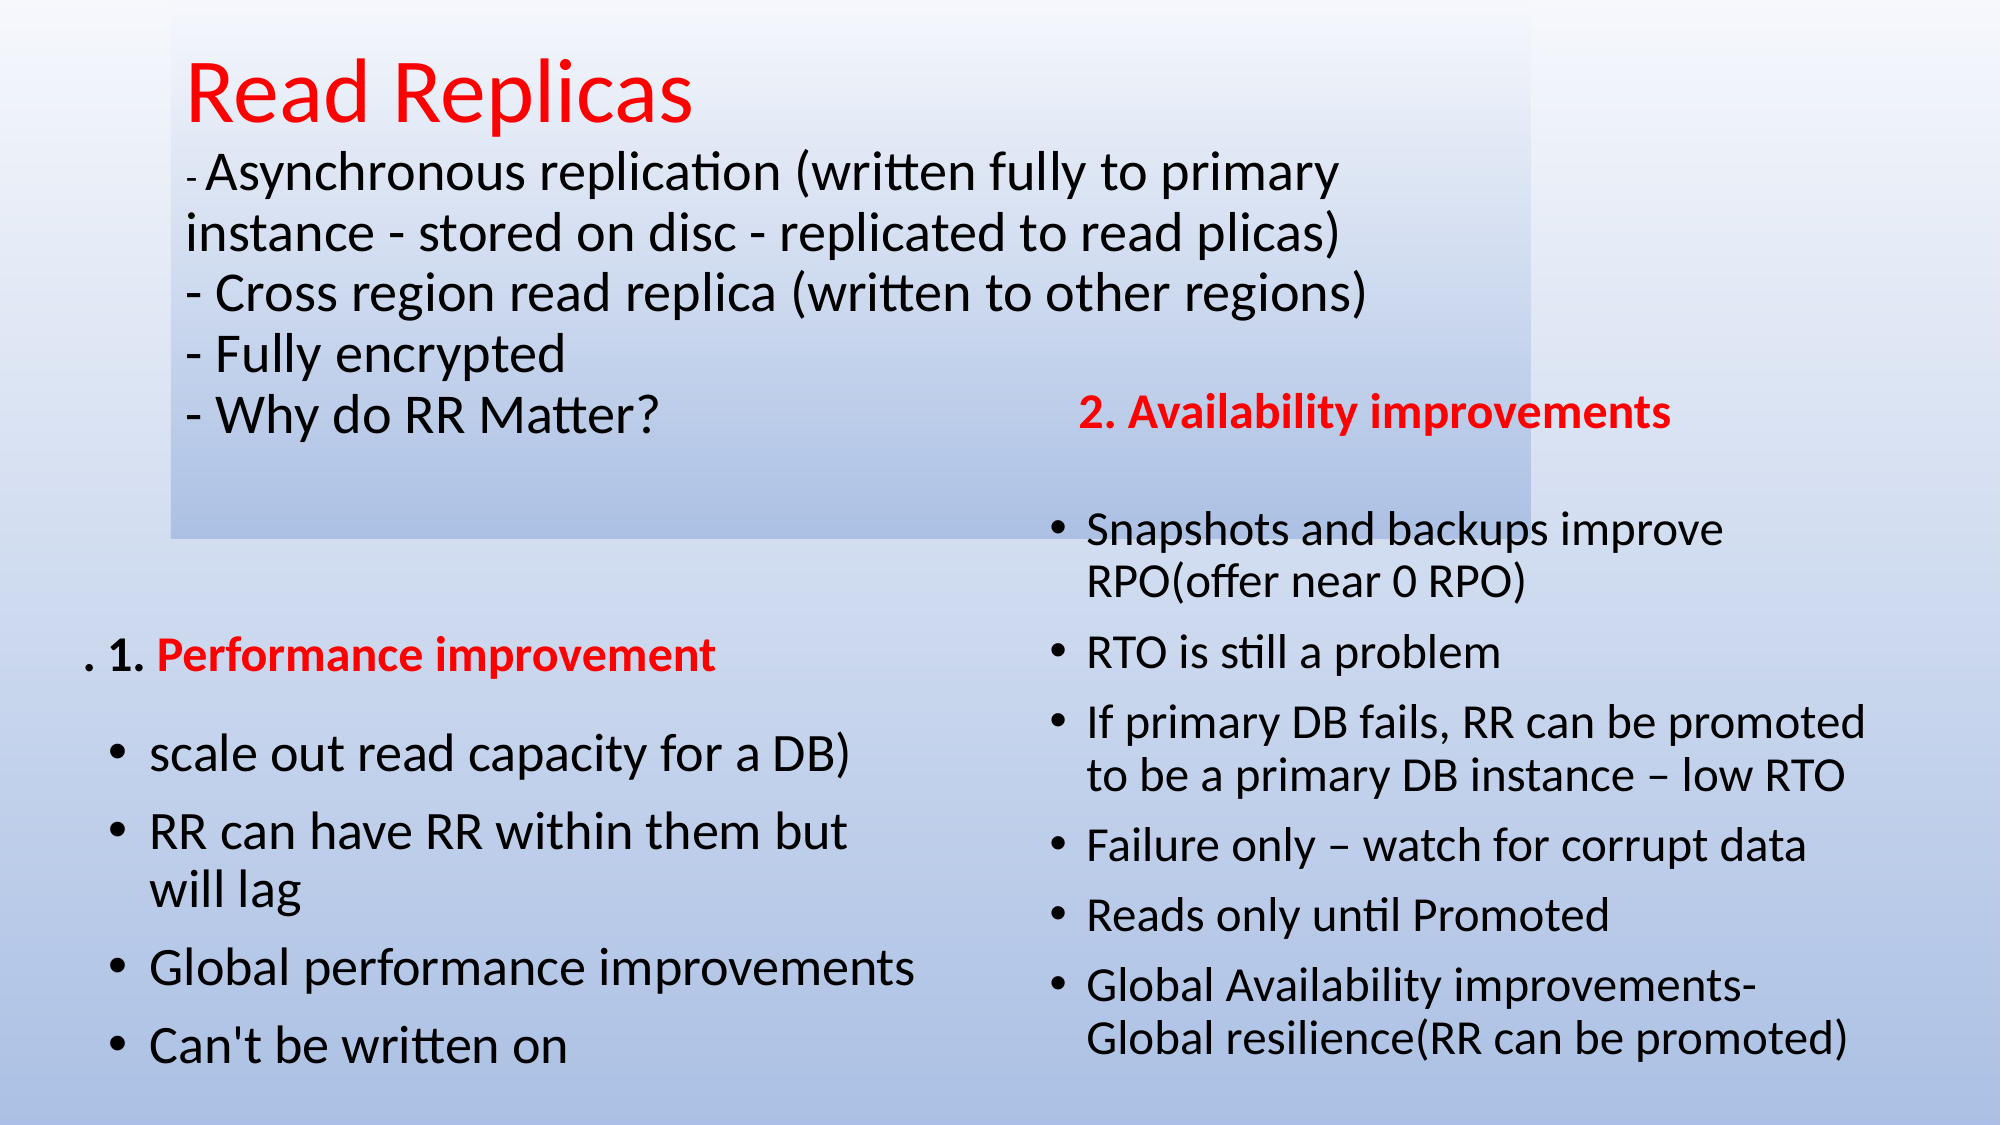

# Read Replicas - Asynchronous replication (written fully to primary instance - stored on disc - replicated to read plicas) - Cross region read replica (written to other regions) - Fully encrypted - Why do RR Matter?
2. Availability improvements

Snapshots and backups improve RPO(offer near 0 RPO)
RTO is still a problem
If primary DB fails, RR can be promoted to be a primary DB instance – low RTO
Failure only – watch for corrupt data
Reads only until Promoted
Global Availability improvements- Global resilience(RR can be promoted)

. 1. Performance improvement
scale out read capacity for a DB)
RR can have RR within them but will lag
Global performance improvements
Can't be written on